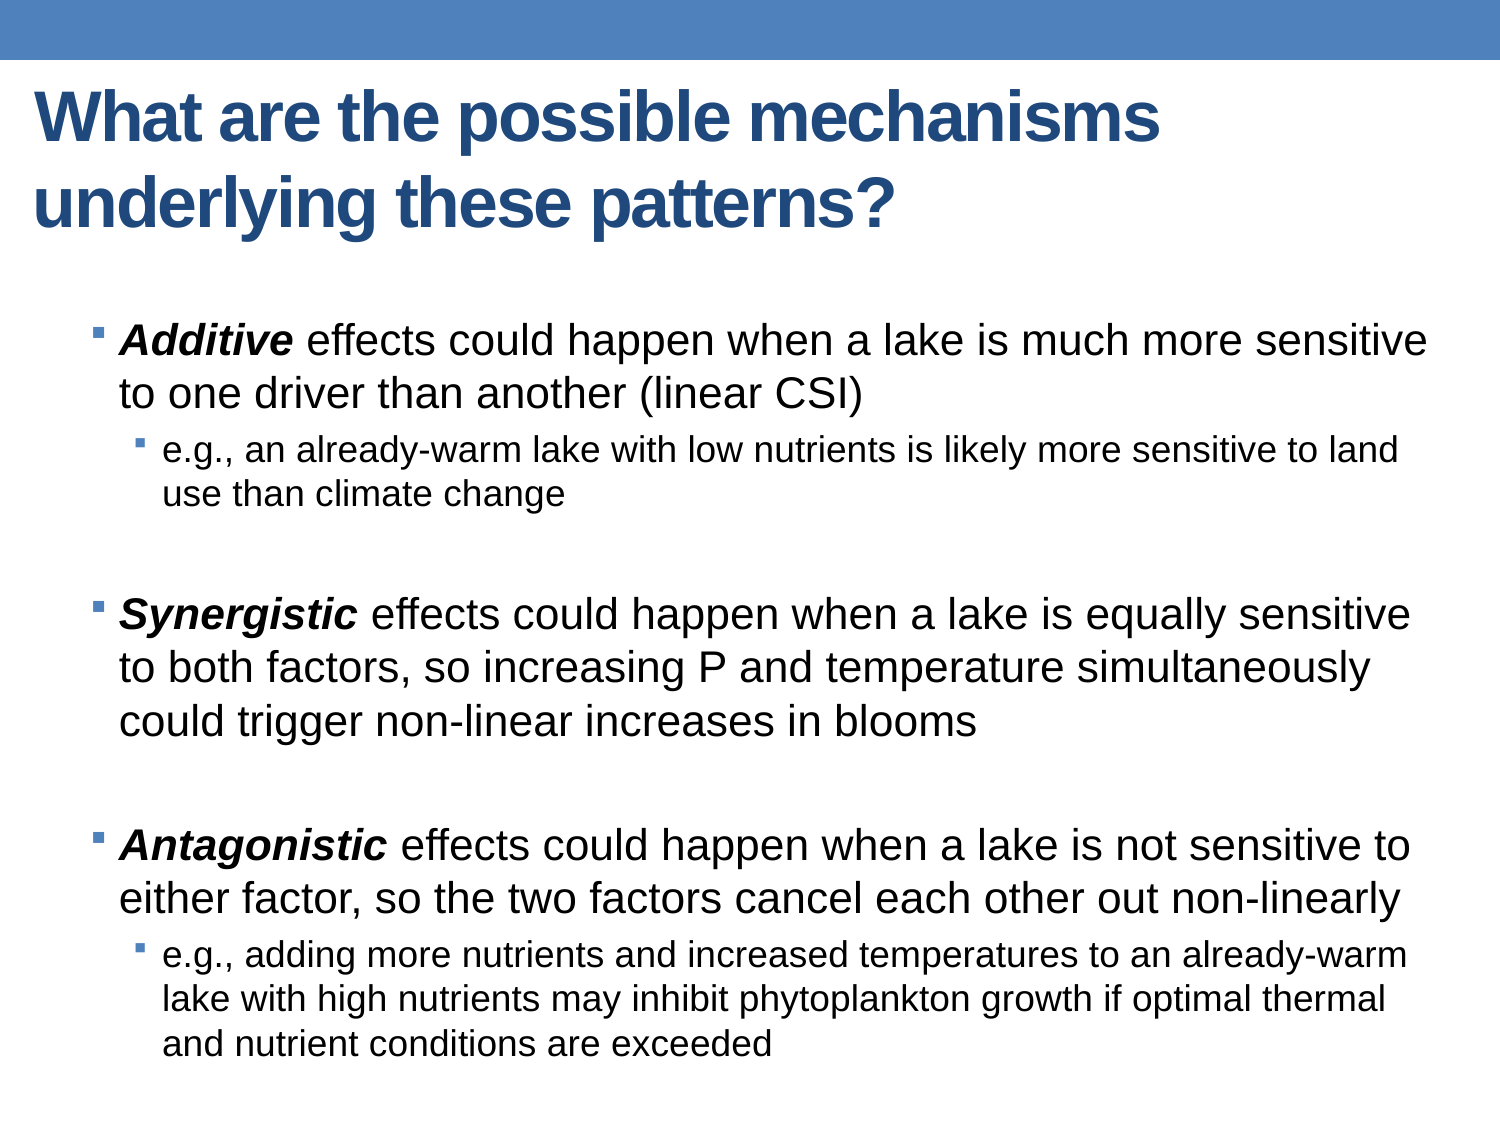

# What are the possible mechanisms underlying these patterns?
Additive effects could happen when a lake is much more sensitive to one driver than another (linear CSI)
e.g., an already-warm lake with low nutrients is likely more sensitive to land use than climate change

Synergistic effects could happen when a lake is equally sensitive to both factors, so increasing P and temperature simultaneously could trigger non-linear increases in blooms

Antagonistic effects could happen when a lake is not sensitive to either factor, so the two factors cancel each other out non-linearly
e.g., adding more nutrients and increased temperatures to an already-warm lake with high nutrients may inhibit phytoplankton growth if optimal thermal and nutrient conditions are exceeded